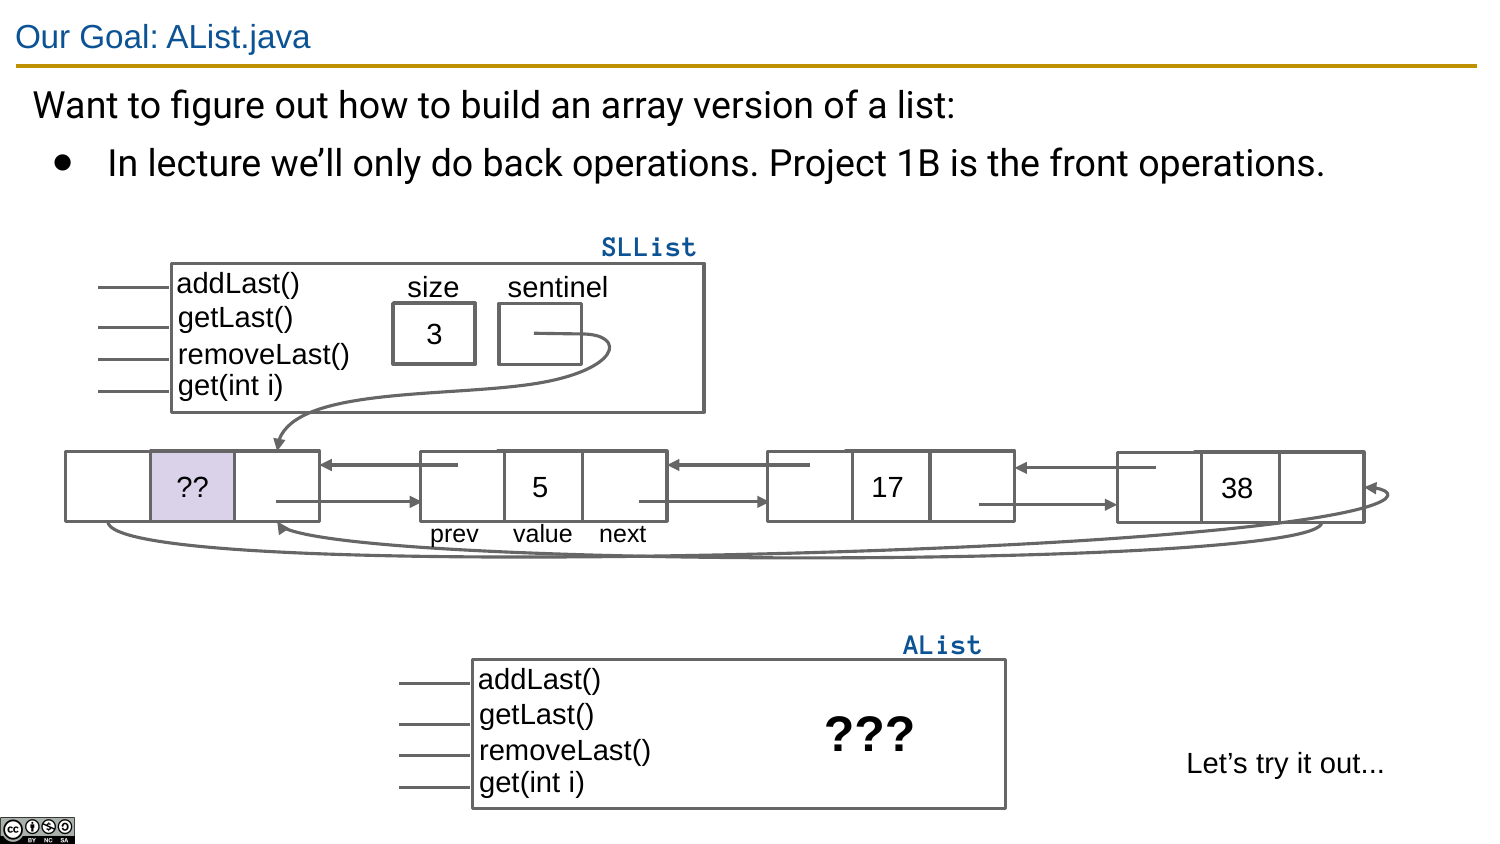

# Our Goal: AList.java
Want to figure out how to build an array version of a list:
In lecture we’ll only do back operations. Project 1B is the front operations.
SLList
sentinel
size
addLast()
getLast()
removeLast()
get(int i)

3

??

5

17

38

 prev
value
 next
AList
addLast()
getLast()
removeLast()
get(int i)

???
Let’s try it out...